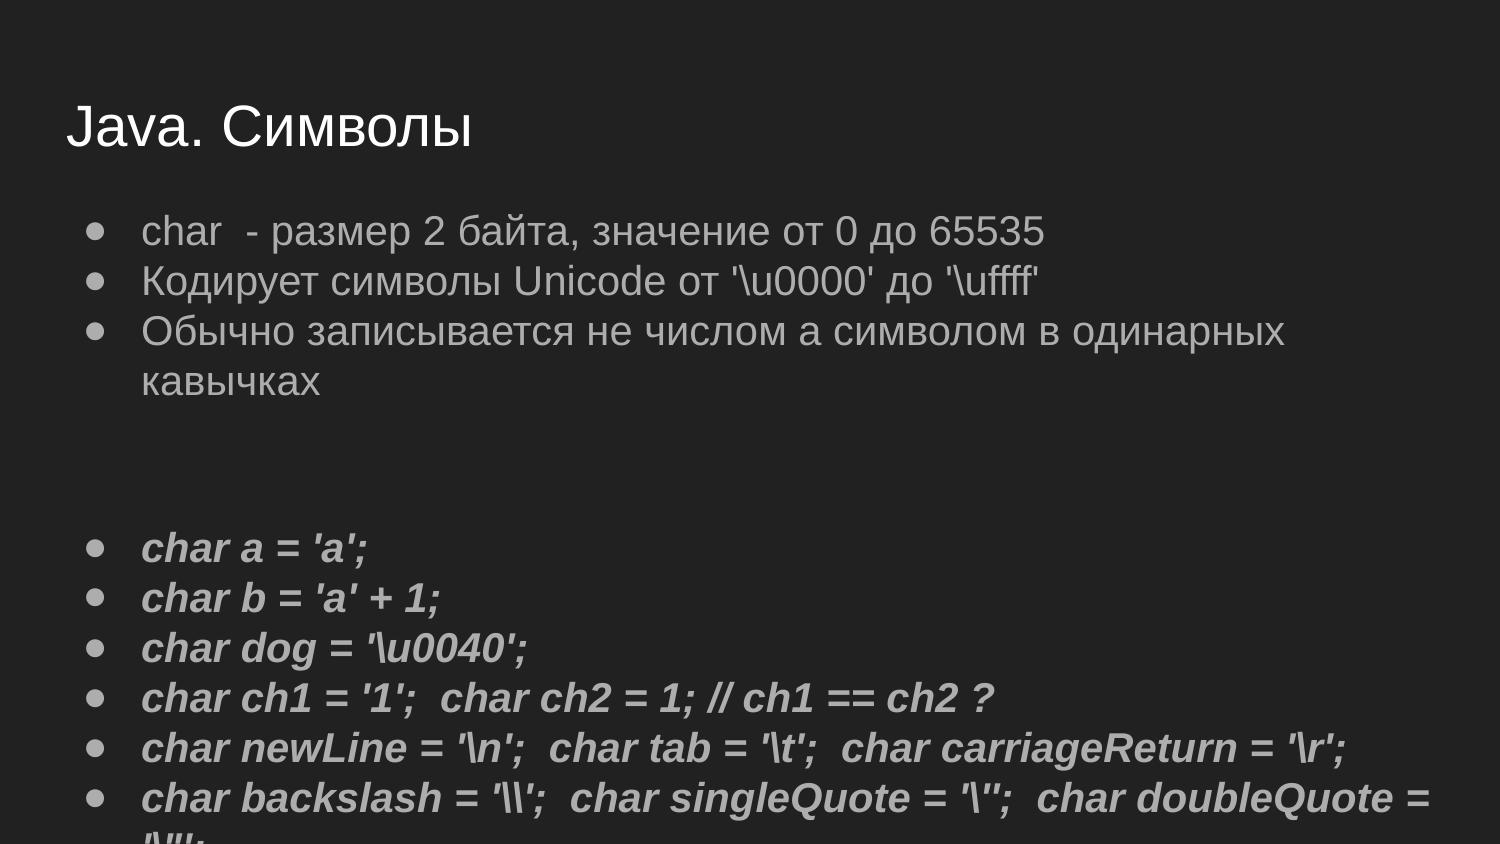

# Java. Символы
char  - размер 2 байта, значение от 0 до 65535
Кодирует символы Unicode от '\u0000' до '\uffff'
Обычно записывается не числом а символом в одинарных кавычках

char a = 'a';
char b = 'a' + 1;
char dog = '\u0040';
char ch1 = '1';  char ch2 = 1; // ch1 == ch2 ?
char newLine = '\n';  char tab = '\t';  char carriageReturn = '\r';
char backslash = '\\';  char singleQuote = '\'';  char doubleQuote = '\"';